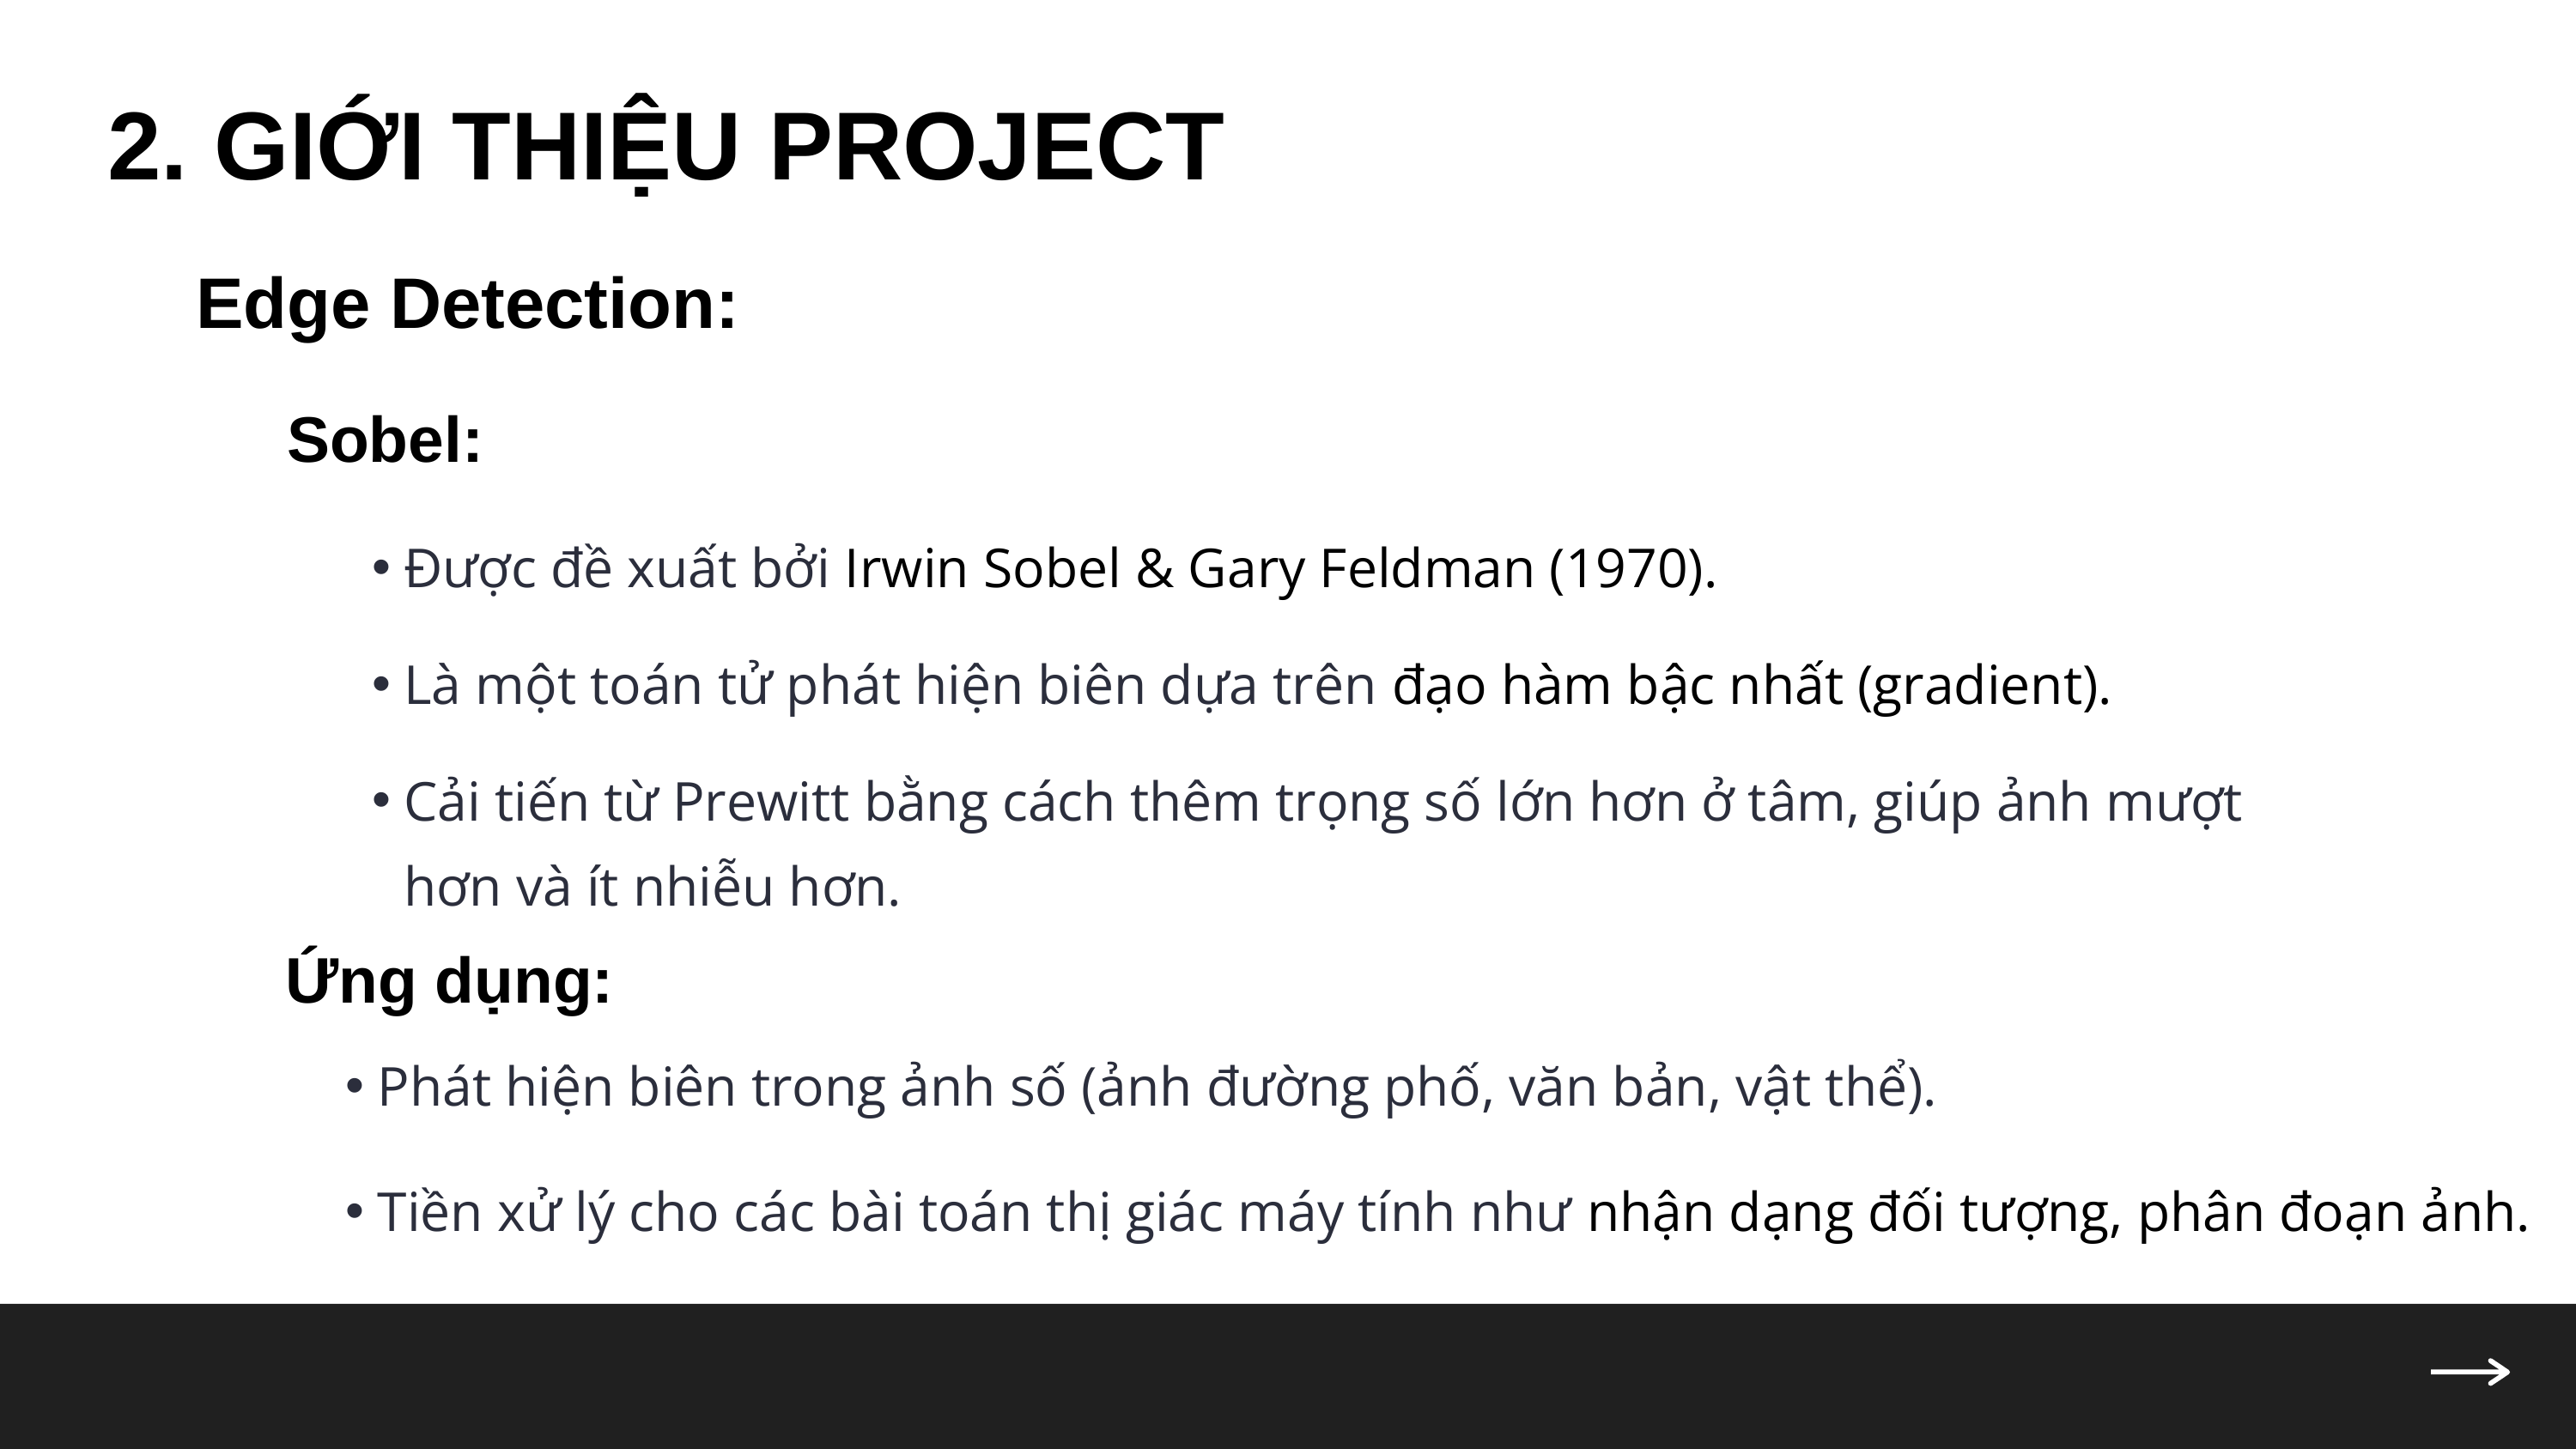

2. GIỚI THIỆU PROJECT
Edge Detection:
Sobel:
Được đề xuất bởi Irwin Sobel & Gary Feldman (1970).
Là một toán tử phát hiện biên dựa trên đạo hàm bậc nhất (gradient).
Cải tiến từ Prewitt bằng cách thêm trọng số lớn hơn ở tâm, giúp ảnh mượt hơn và ít nhiễu hơn.
Ứng dụng:
Phát hiện biên trong ảnh số (ảnh đường phố, văn bản, vật thể).
Tiền xử lý cho các bài toán thị giác máy tính như nhận dạng đối tượng, phân đoạn ảnh.